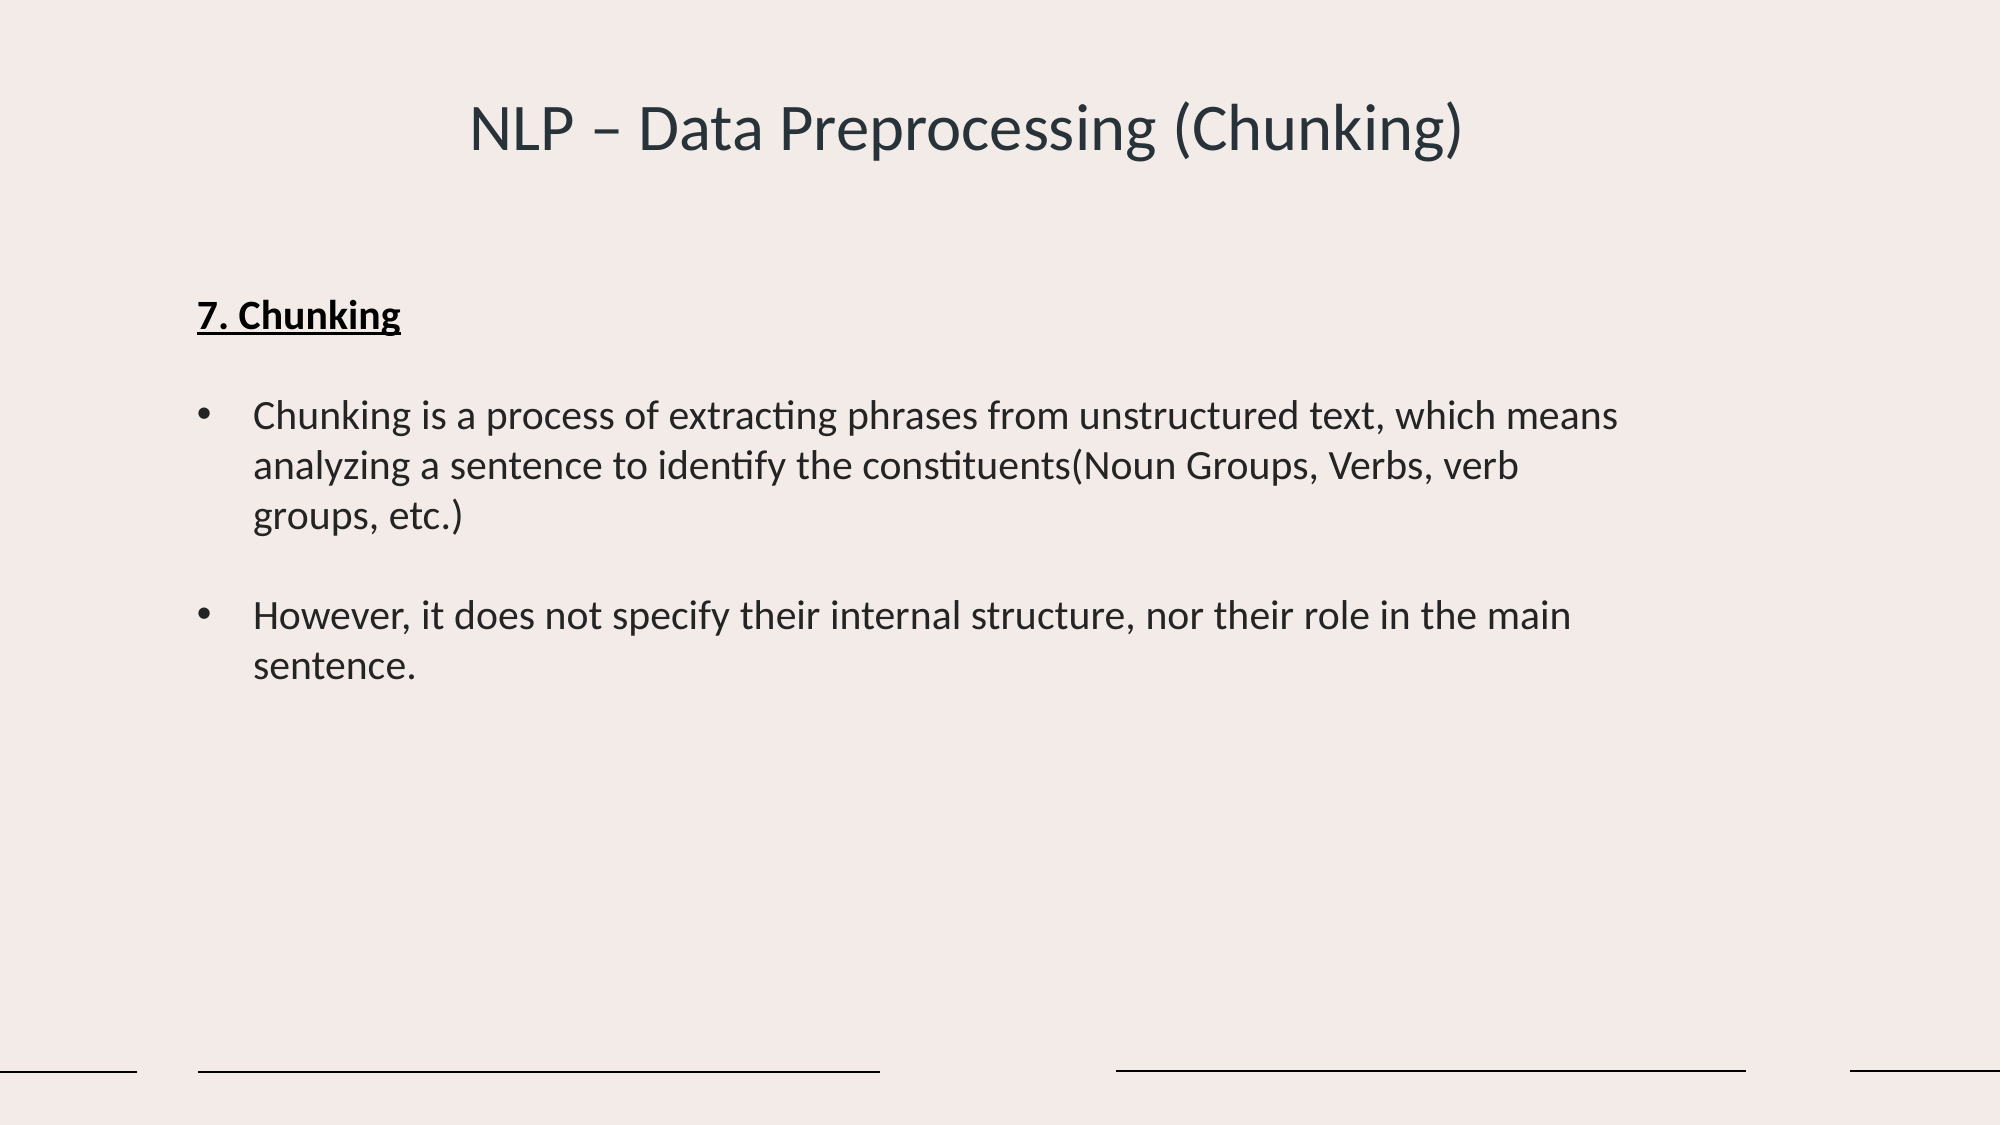

NLP – Data Preprocessing (Chunking)

7. Chunking

Chunking is a process of extracting phrases from unstructured text, which means analyzing a sentence to identify the constituents(Noun Groups, Verbs, verb groups, etc.)

However, it does not specify their internal structure, nor their role in the main sentence.